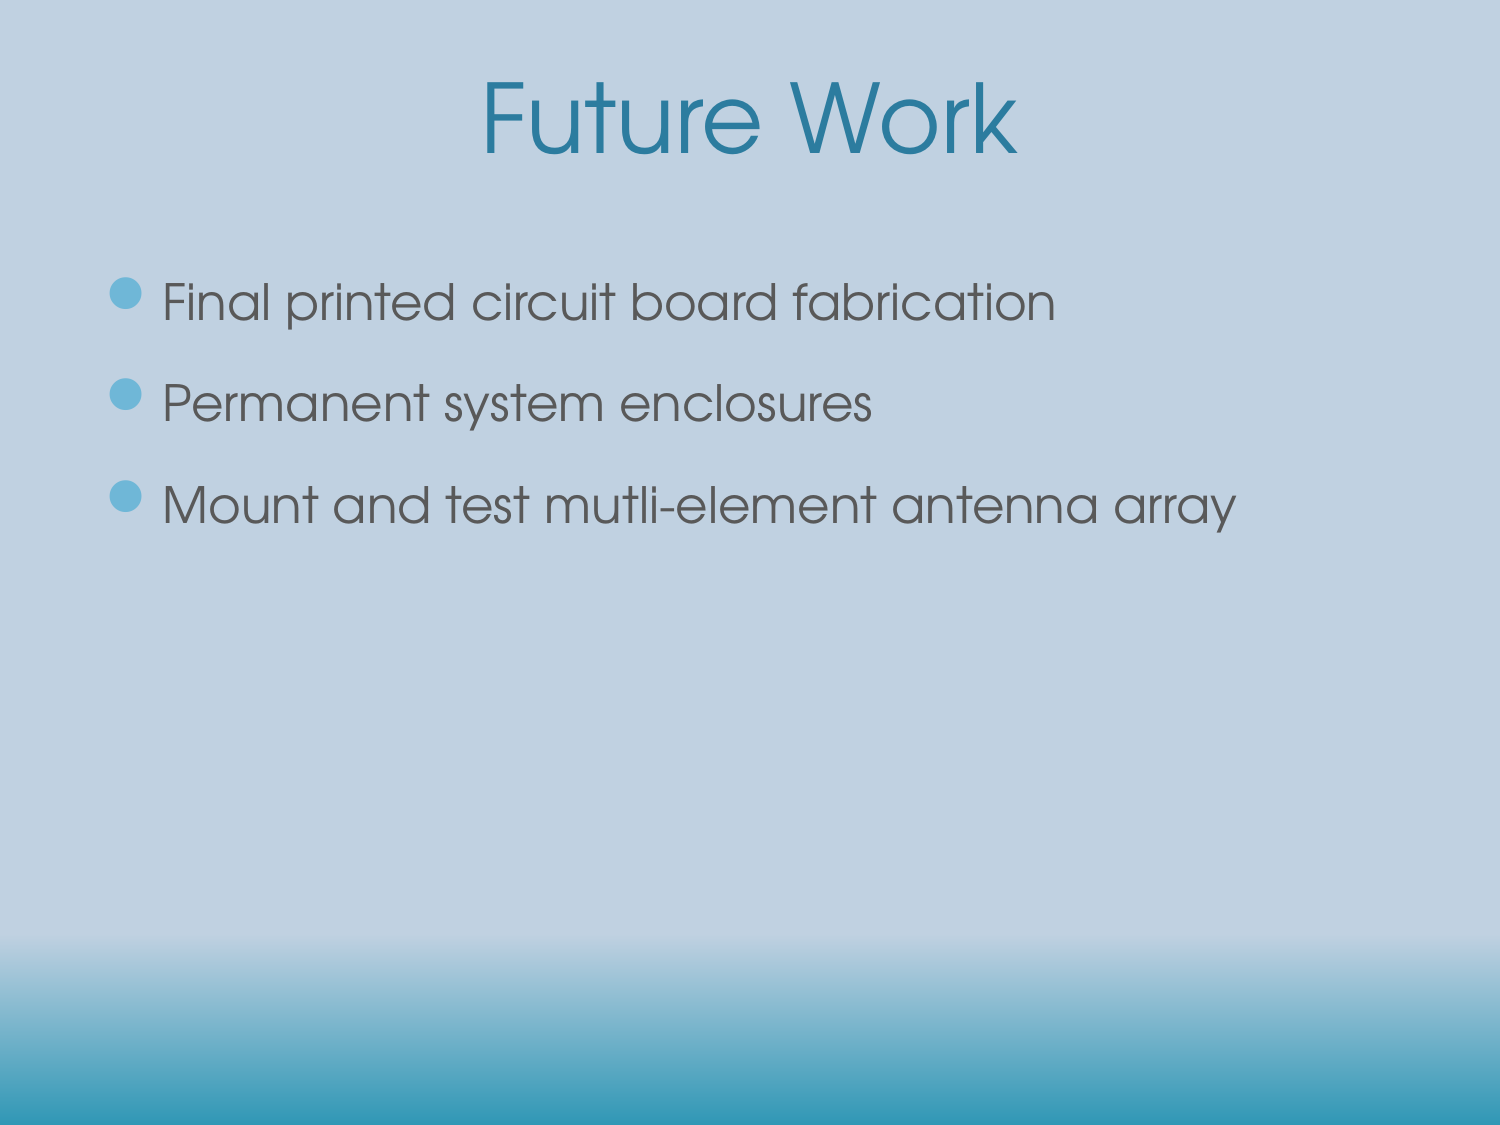

# Future Work
Final printed circuit board fabrication
Permanent system enclosures
Mount and test mutli-element antenna array